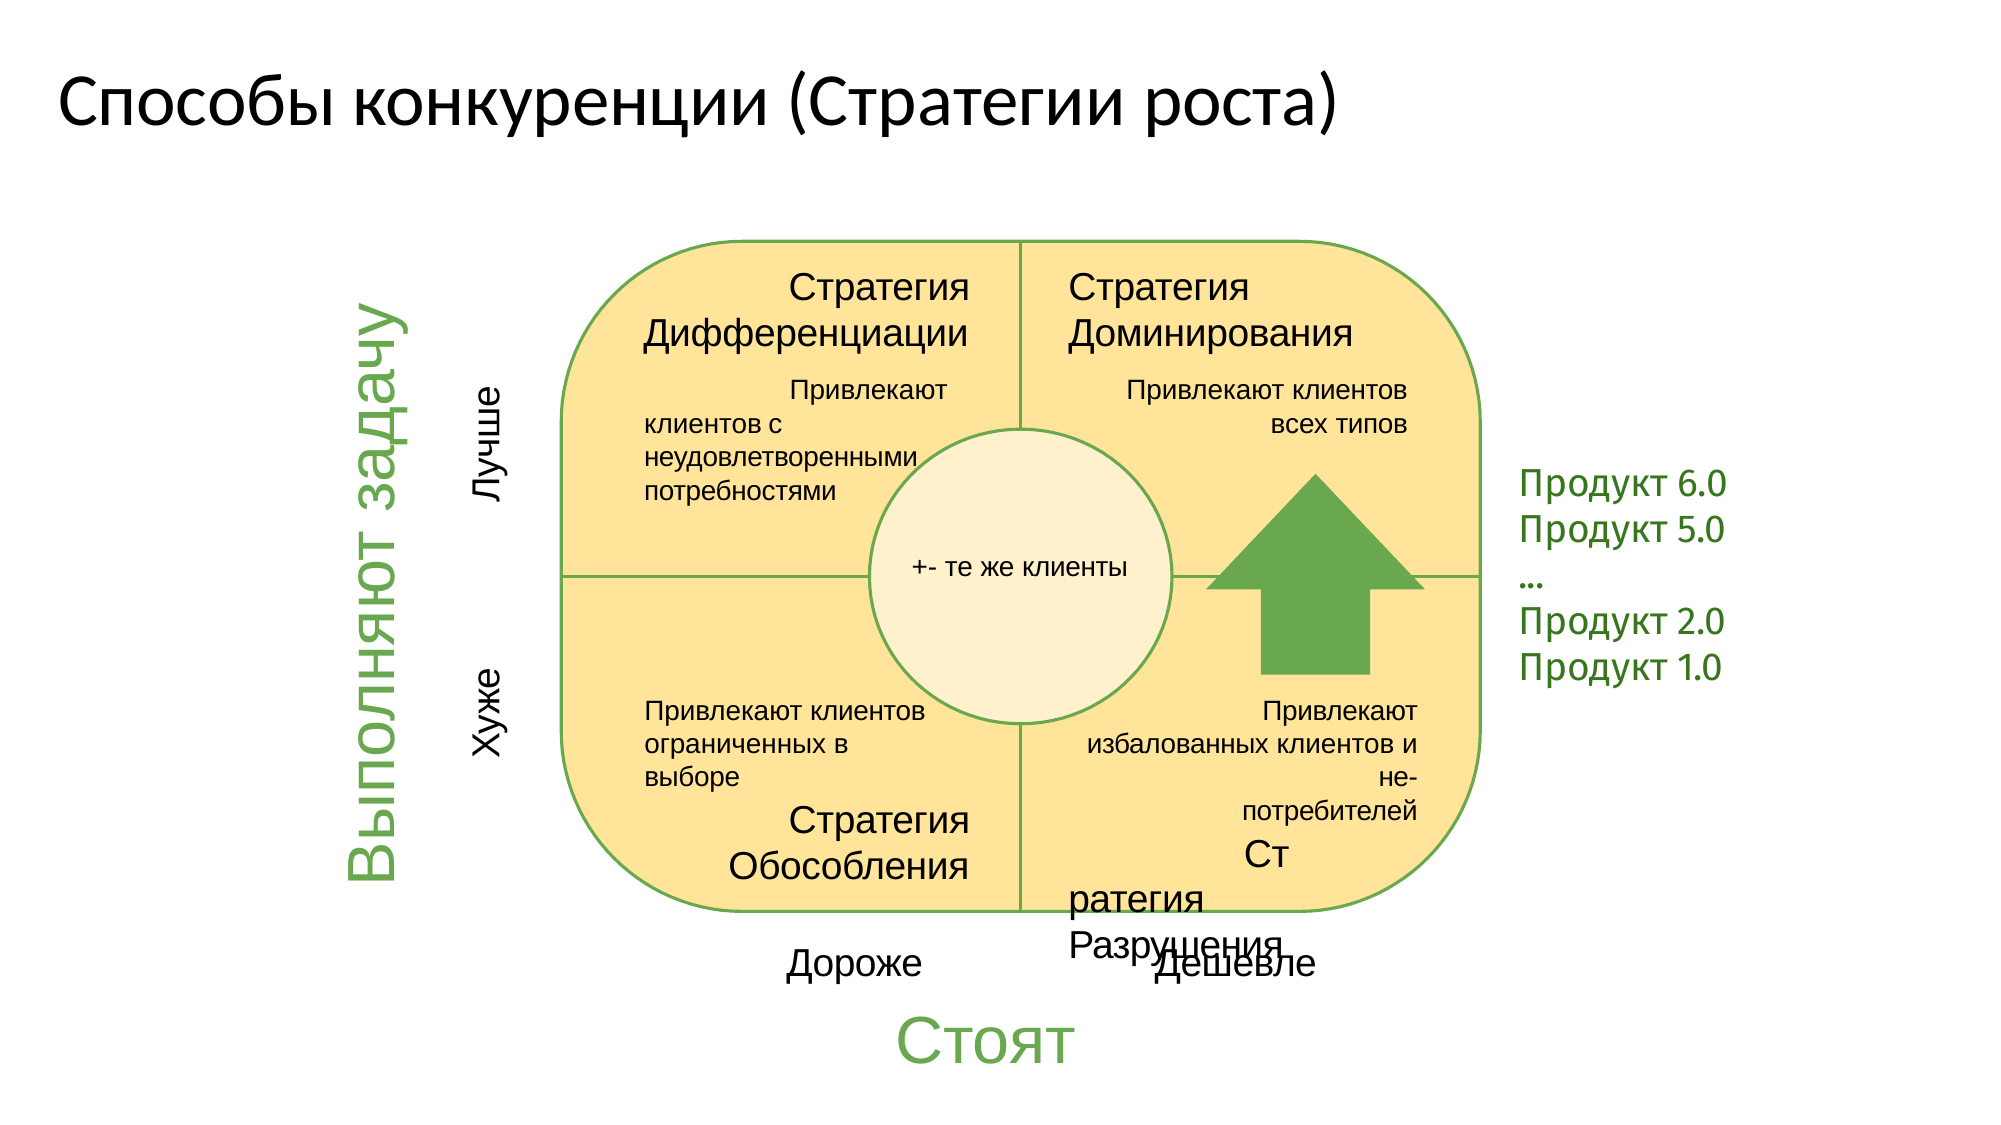

Способы конкуренции (Стратегии роста)

Стратегия Дифференциации
Привлекают клиентов с неудовлетворенными потребностями
Стратегия Доминирования
Привлекают клиентов
всех типов
Выполняют задачу
Лучше
Продукт 6.0
Продукт 5.0
...
Продукт 2.0
Продукт 1.0

+- те же клиенты
Хуже
Привлекают избалованных клиентов и
не-потребителей
Стратегия Разрушения
Привлекают клиентов ограниченных в выборе
Стратегия Обособления
Дороже
Дешевле
Стоят